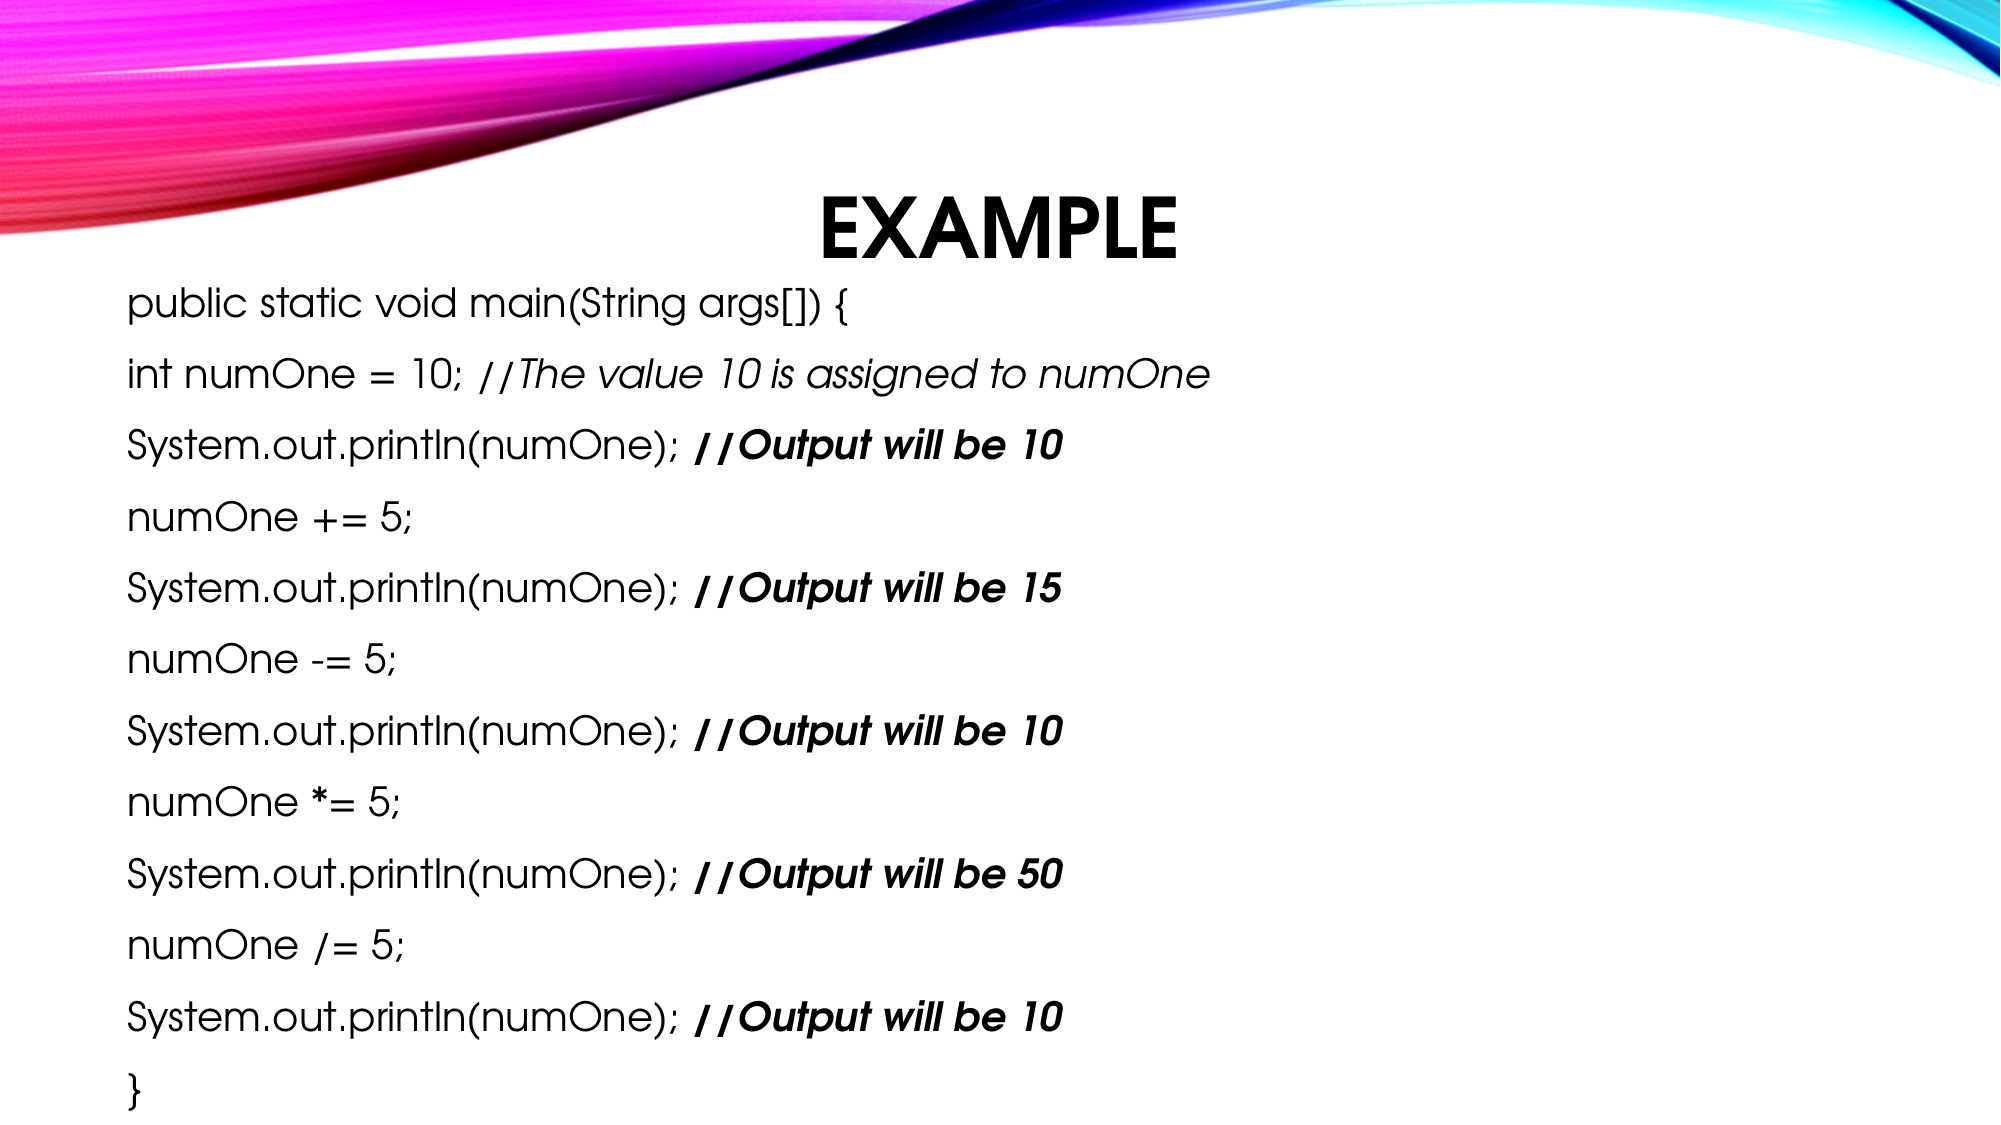

# EXAMPLE
public static void main(String args[]) {
int numOne = 10; //The value 10 is assigned to numOne
System.out.println(numOne); //Output will be 10
numOne += 5;
System.out.println(numOne); //Output will be 15
numOne -= 5;
System.out.println(numOne); //Output will be 10
numOne *= 5;
System.out.println(numOne); //Output will be 50
numOne /= 5;
System.out.println(numOne); //Output will be 10
}